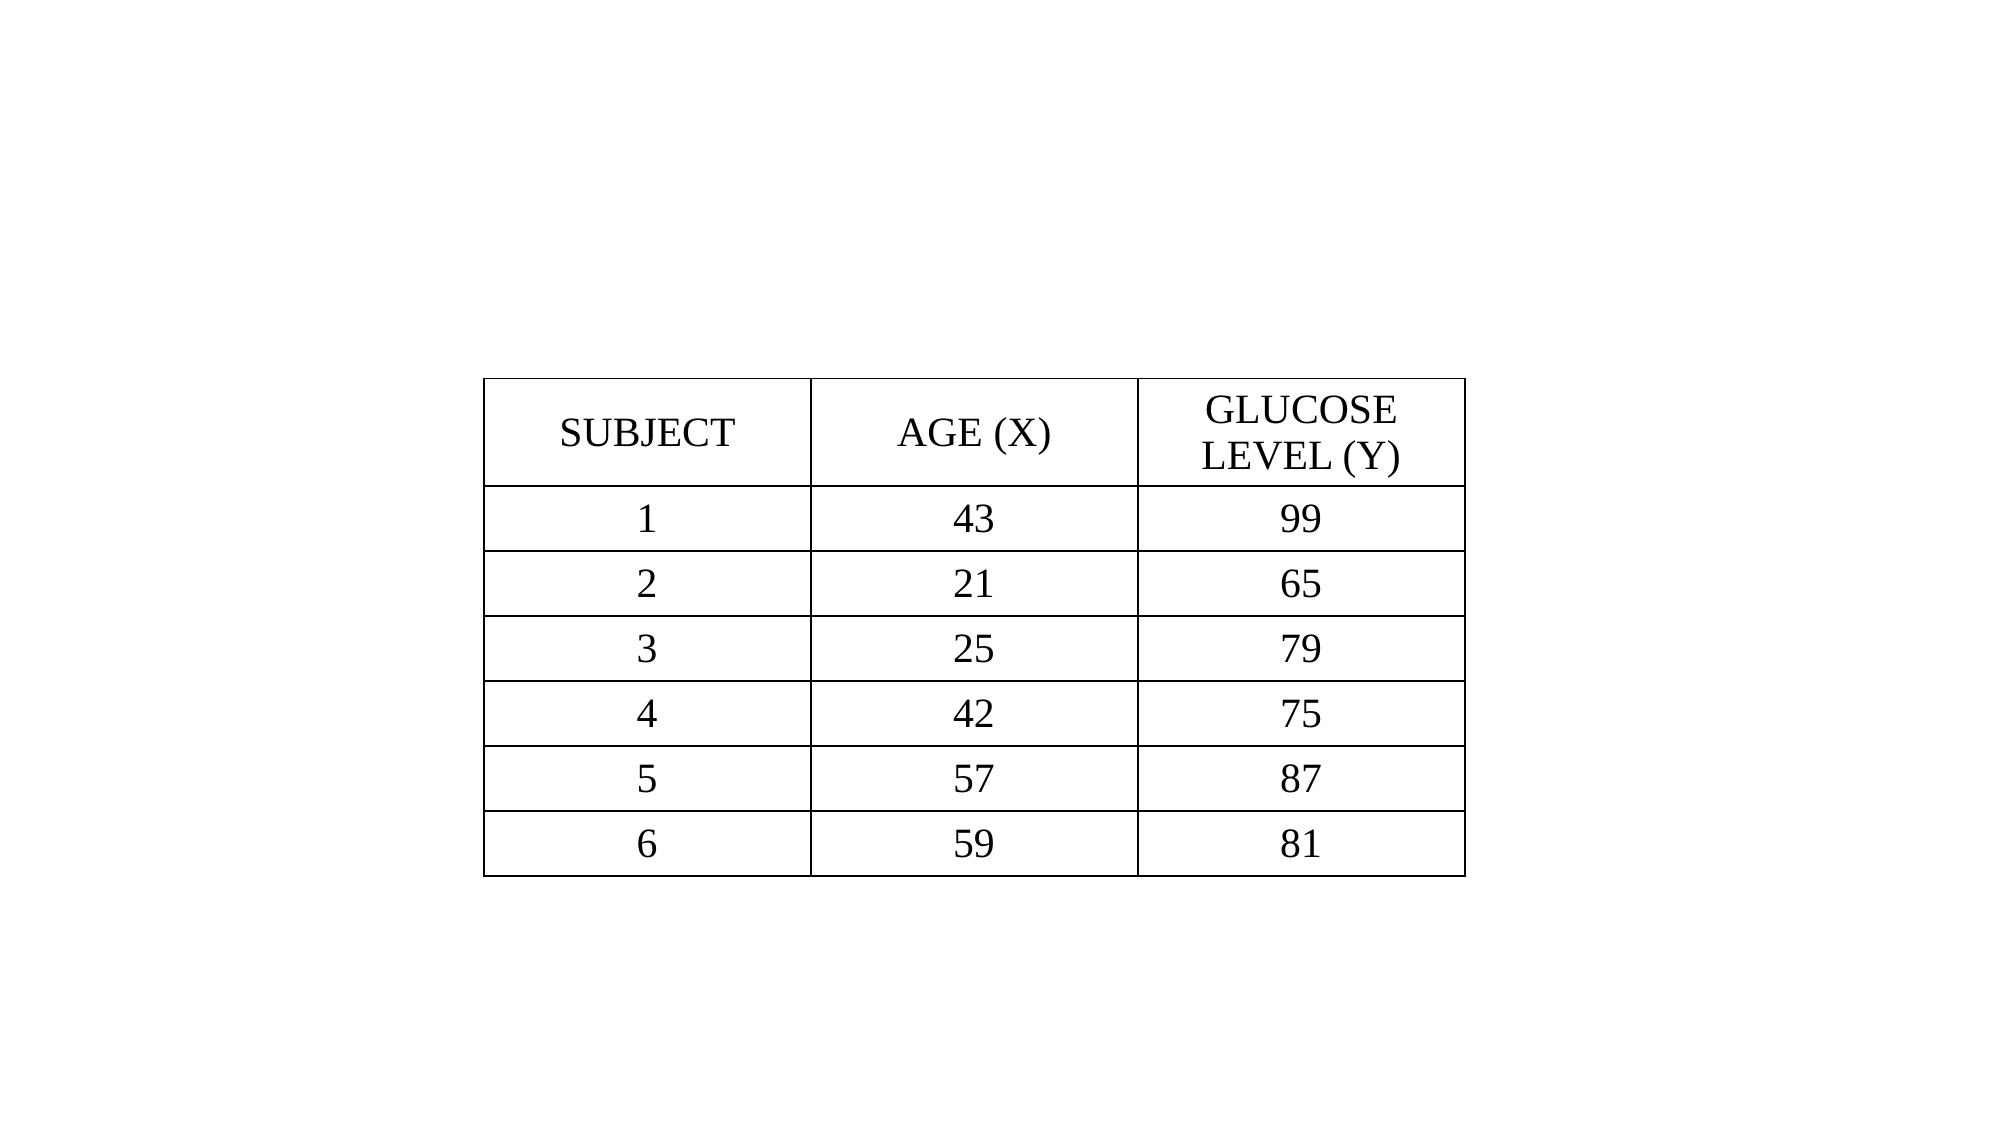

#
| SUBJECT | AGE (X) | GLUCOSE LEVEL (Y) |
| --- | --- | --- |
| 1 | 43 | 99 |
| 2 | 21 | 65 |
| 3 | 25 | 79 |
| 4 | 42 | 75 |
| 5 | 57 | 87 |
| 6 | 59 | 81 |